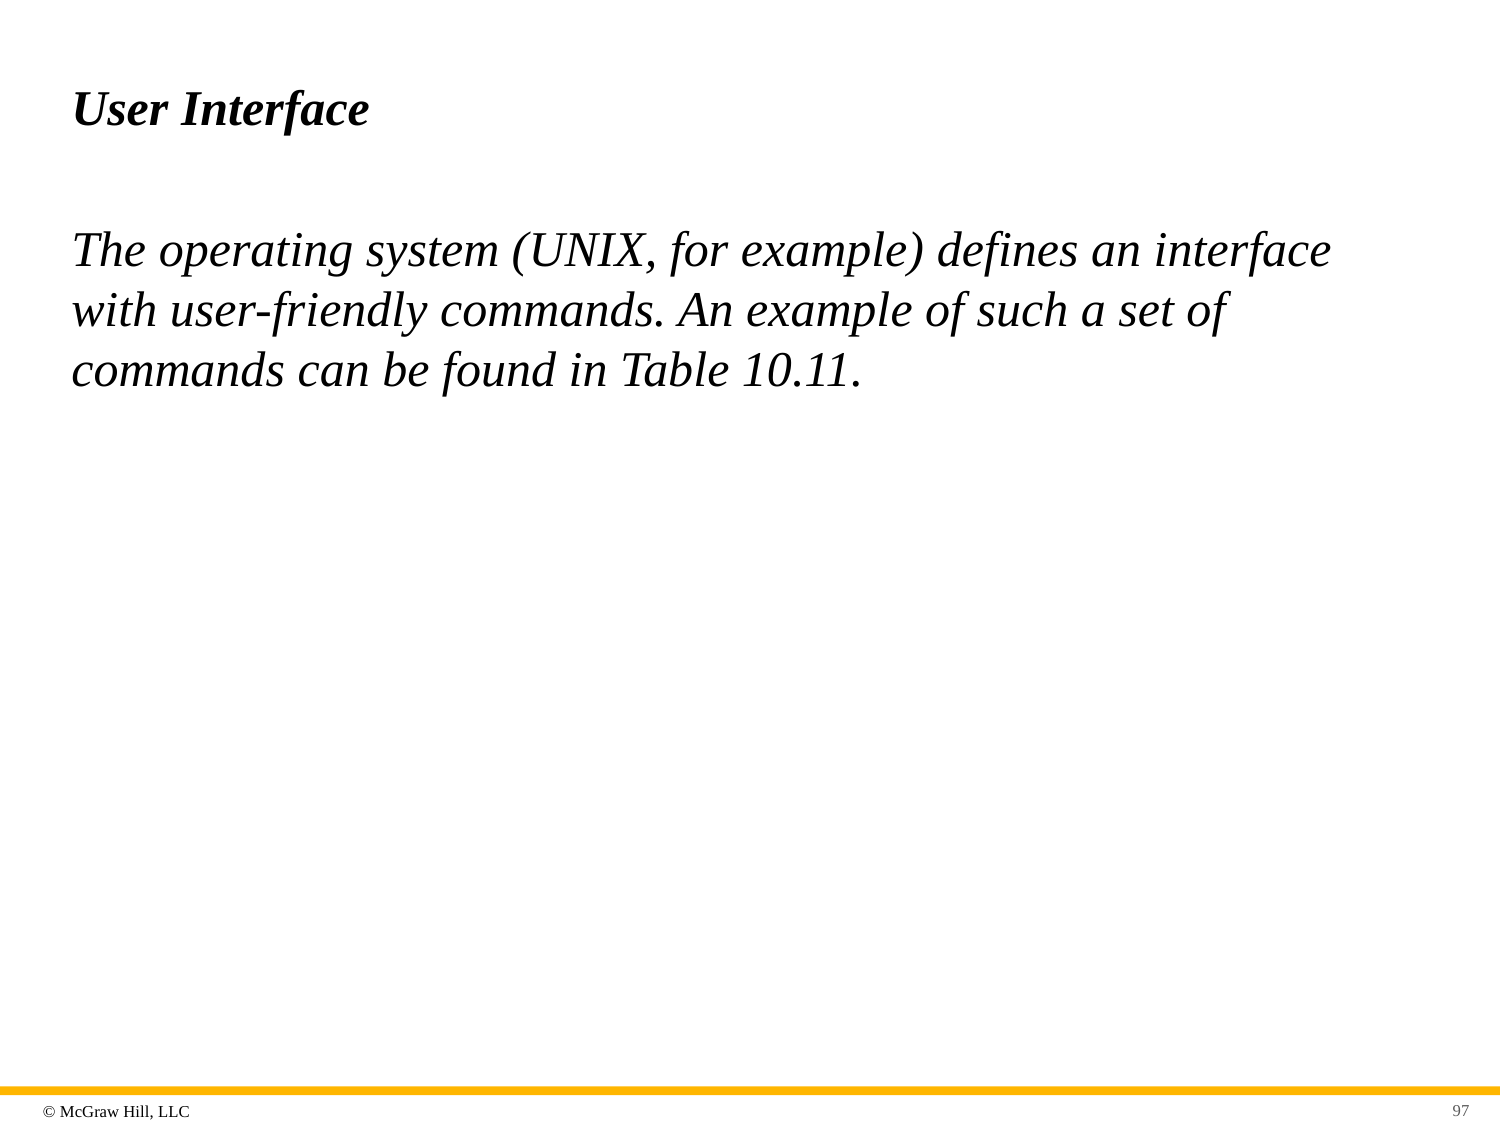

# User Interface
The operating system (UNIX, for example) defines an interface with user-friendly commands. An example of such a set of commands can be found in Table 10.11.
97